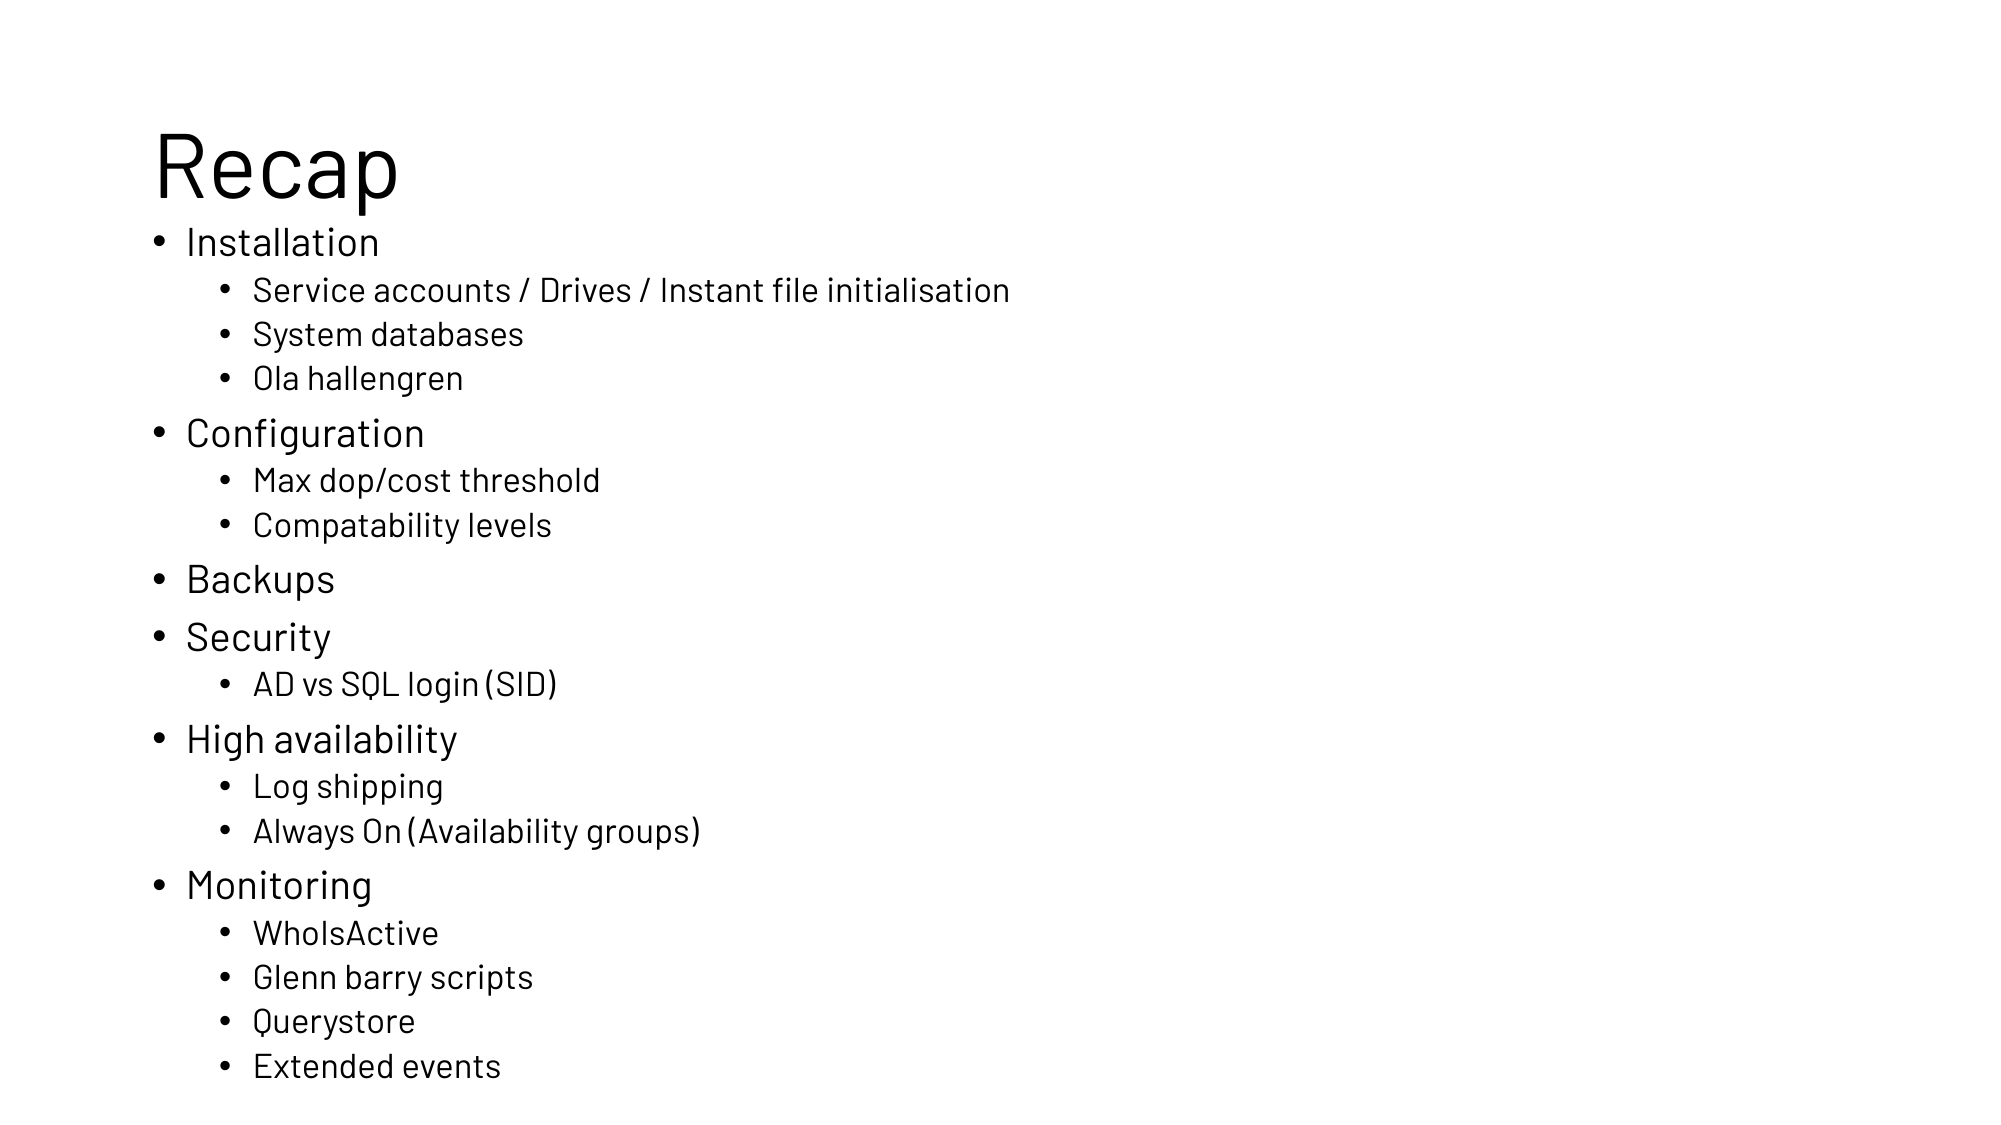

# Recap
Installation
Service accounts / Drives / Instant file initialisation
System databases
Ola hallengren
Configuration
Max dop/cost threshold
Compatability levels
Backups
Security
AD vs SQL login (SID)
High availability
Log shipping
Always On (Availability groups)
Monitoring
WhoIsActive
Glenn barry scripts
Querystore
Extended events